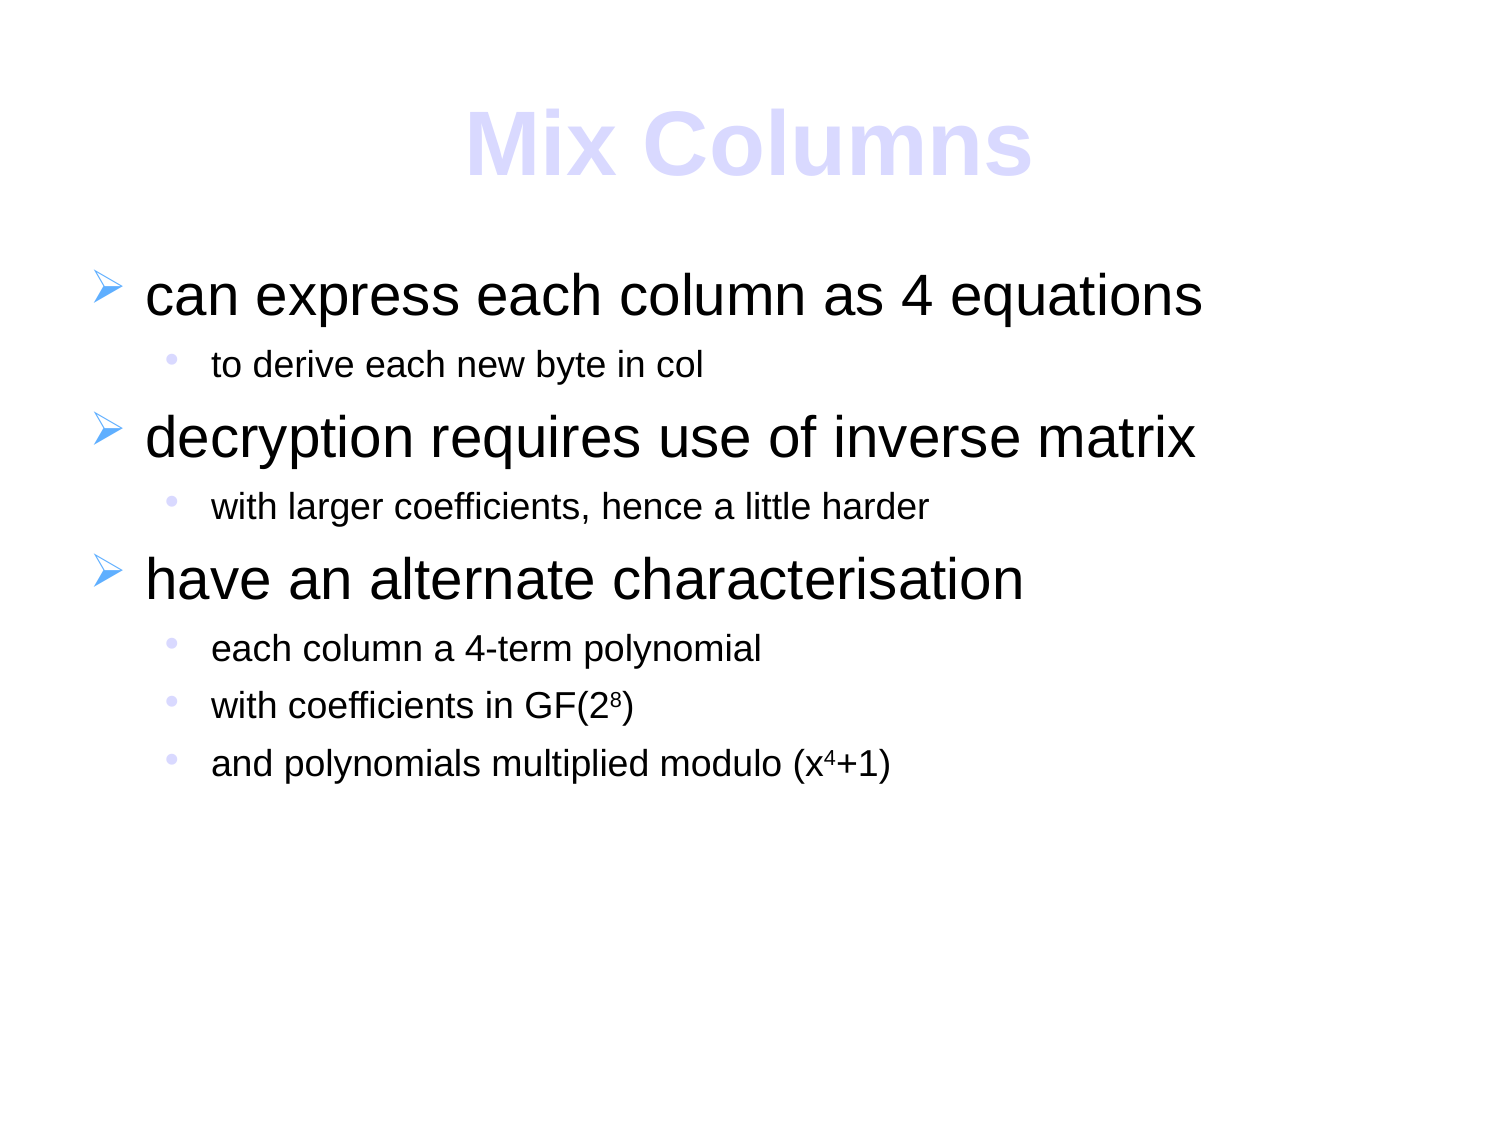

Mix Columns
can express each column as 4 equations
to derive each new byte in col
decryption requires use of inverse matrix
with larger coefficients, hence a little harder
have an alternate characterisation
each column a 4-term polynomial
with coefficients in GF(28)
and polynomials multiplied modulo (x4+1)